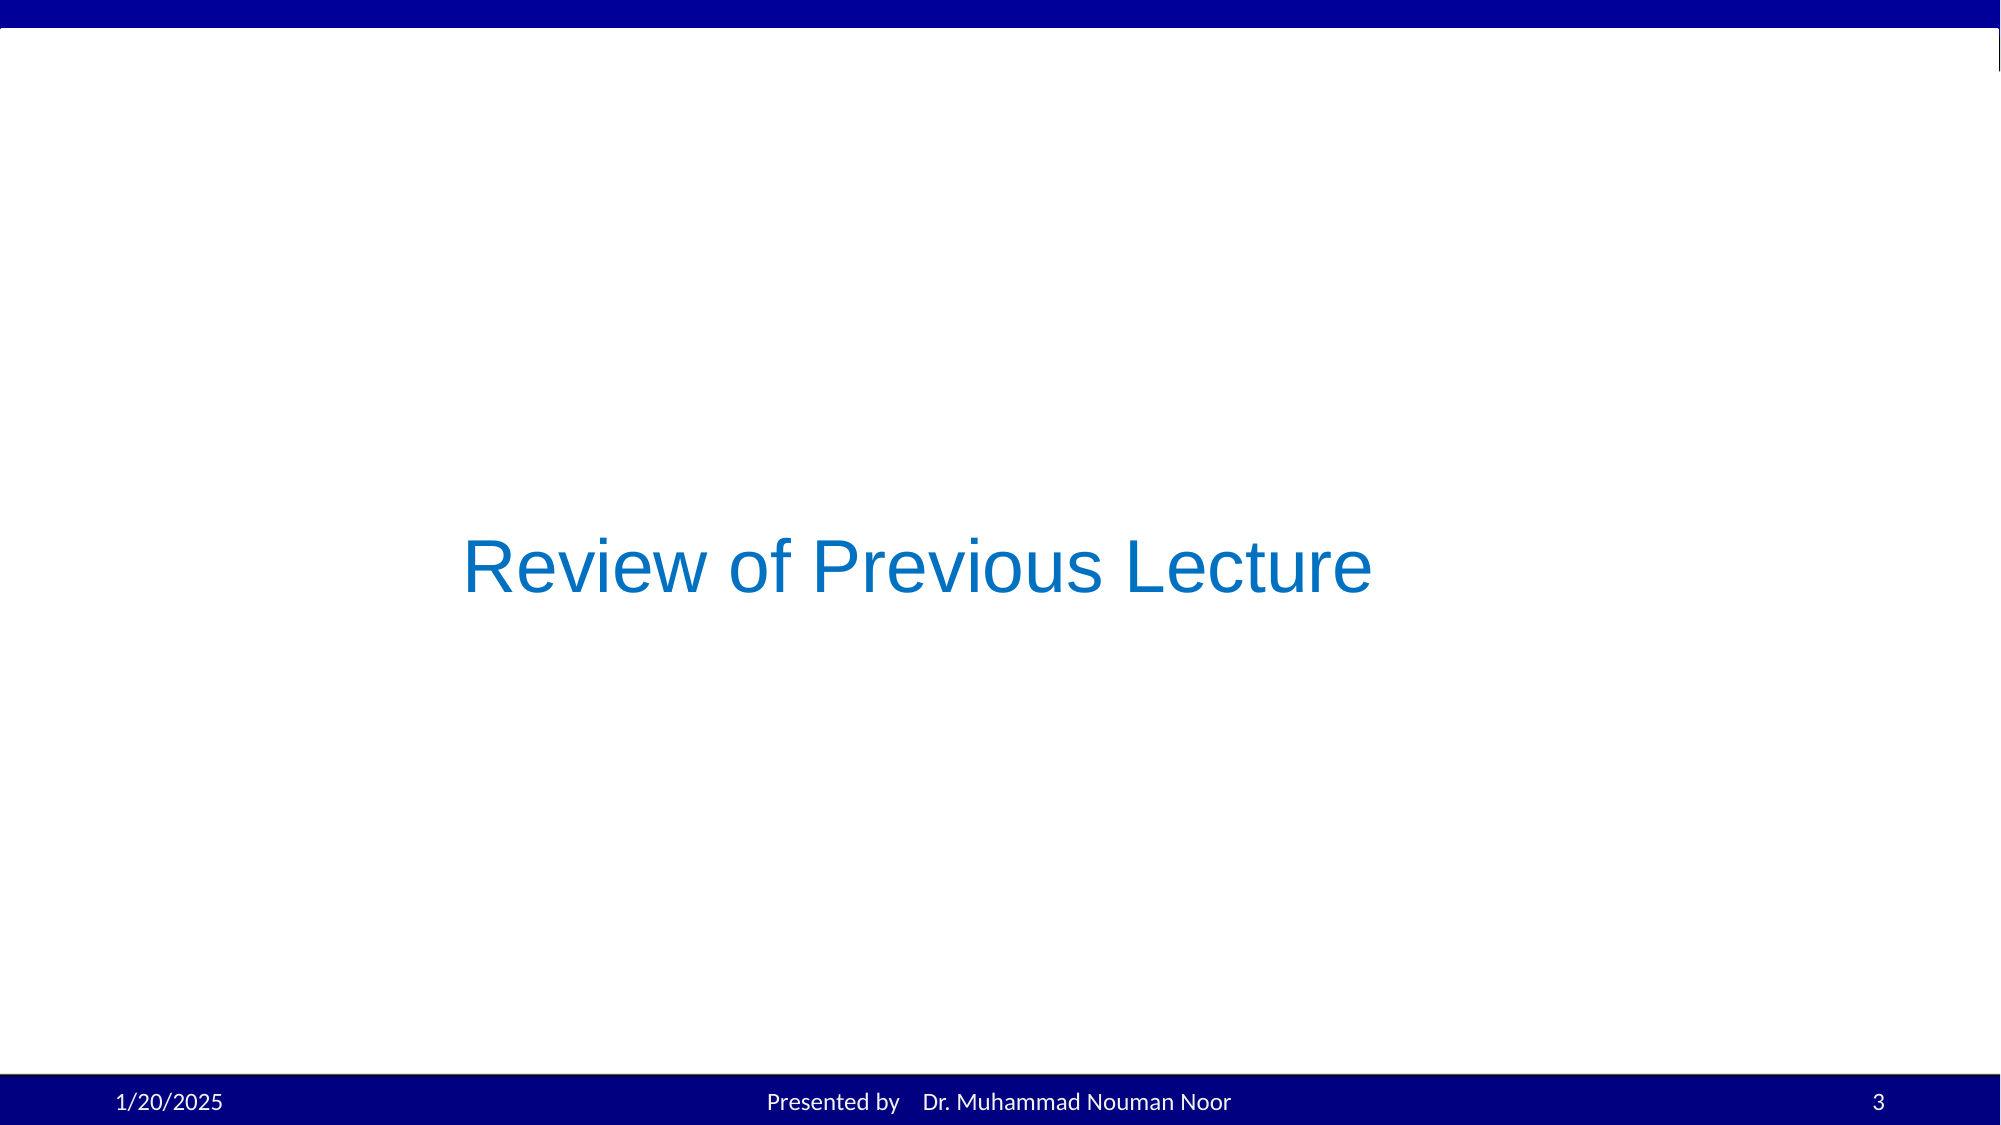

# Review of Previous Lecture
1/20/2025
Presented by    Dr. Muhammad Nouman Noor
3